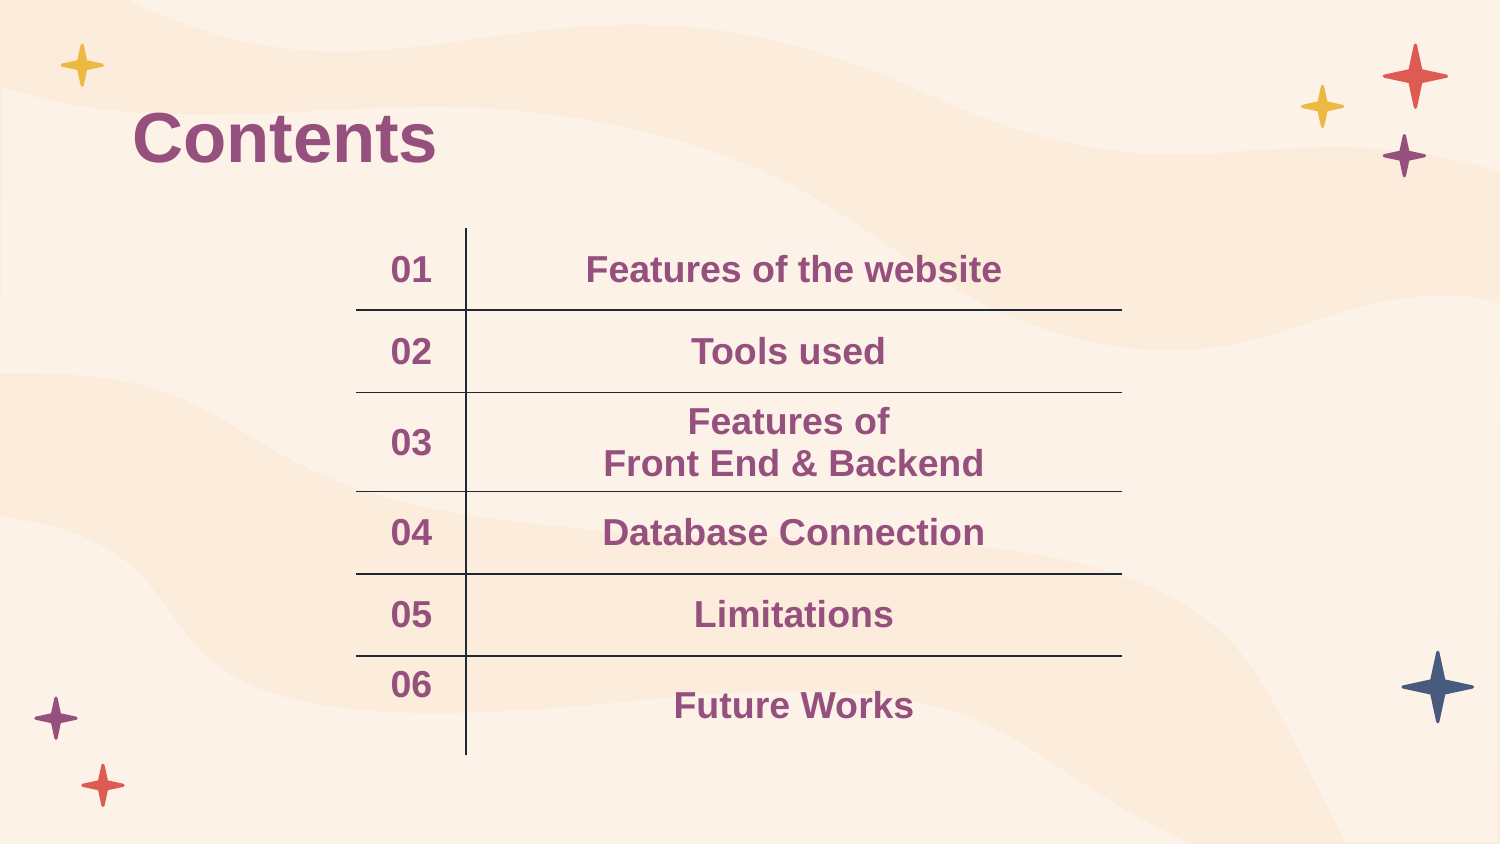

# Contents
| 01 | Features of the website |
| --- | --- |
| 02 | Tools used |
| 03 | Features of Front End & Backend |
| 04 | Database Connection |
| 05 | Limitations |
| 06 | Future Works |